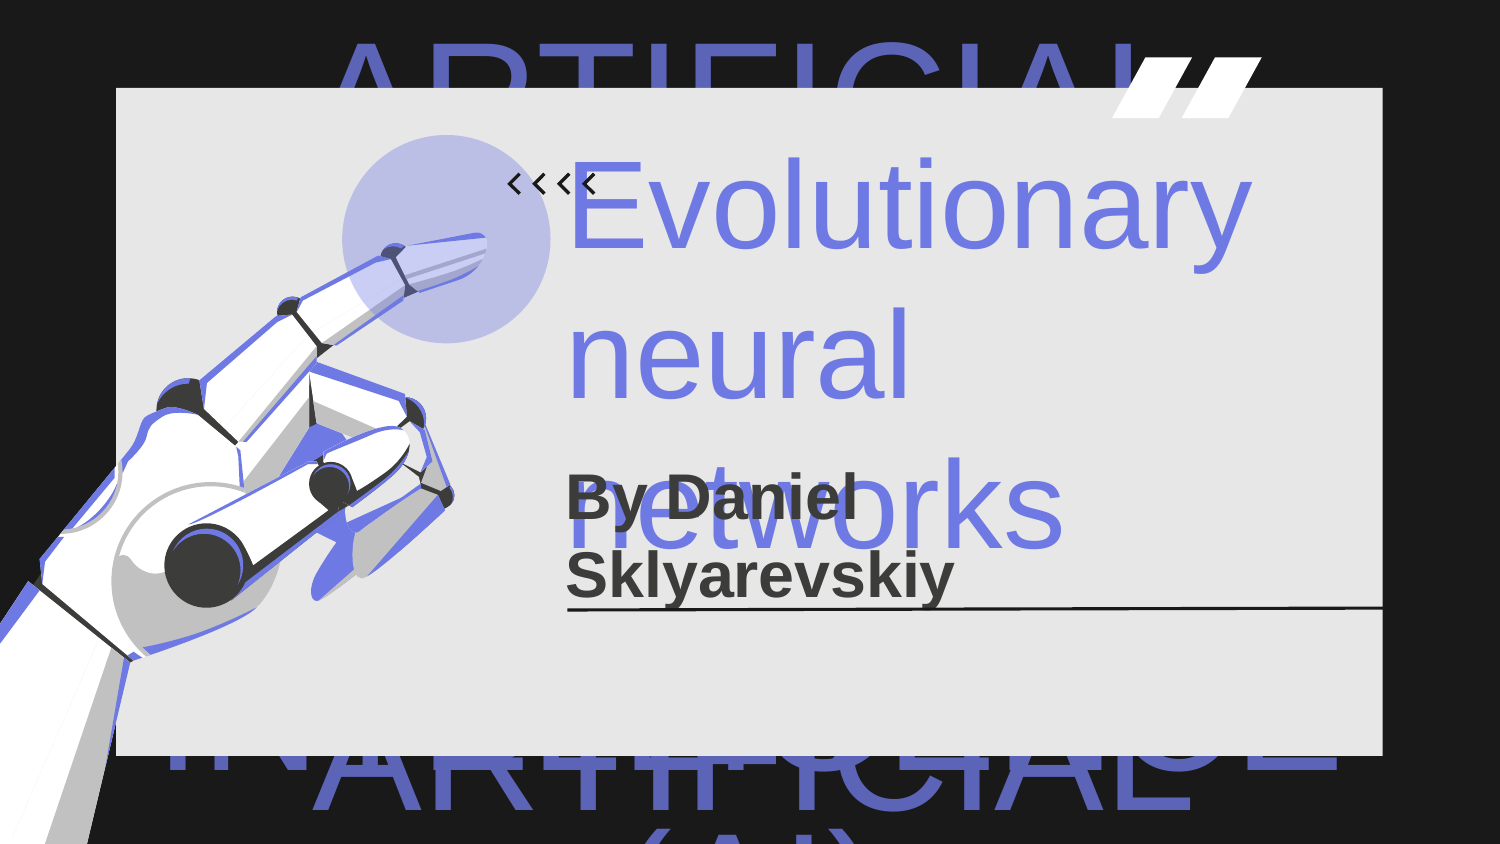

# Evolutionary neural networks

By Daniel Sklyarevskiy